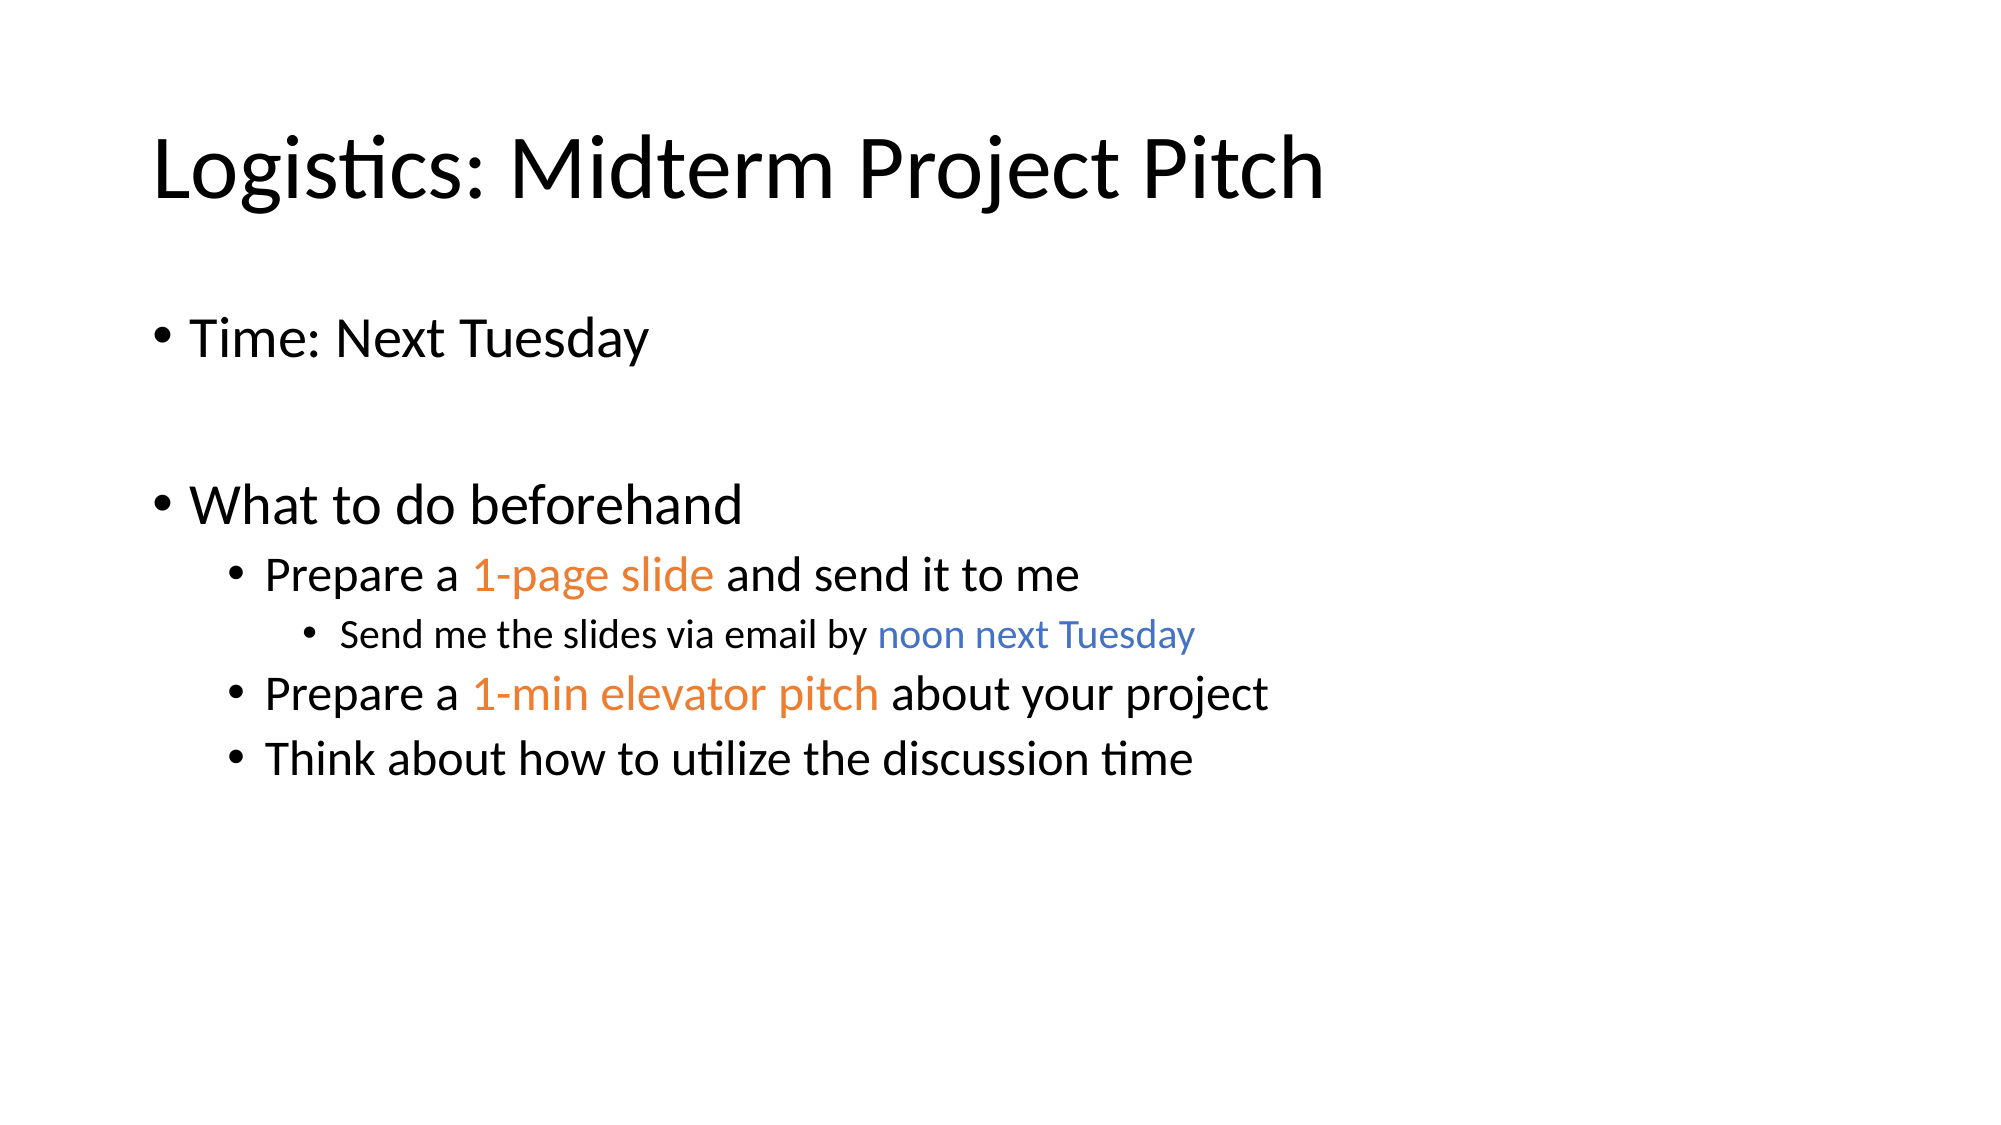

# Logistics: Midterm Project Pitch
Time: Next Tuesday

What to do beforehand
Prepare a 1-page slide and send it to me
Send me the slides via email by noon next Tuesday
Prepare a 1-min elevator pitch about your project
Think about how to utilize the discussion time

Let me know by today if you plan to engage the entire class